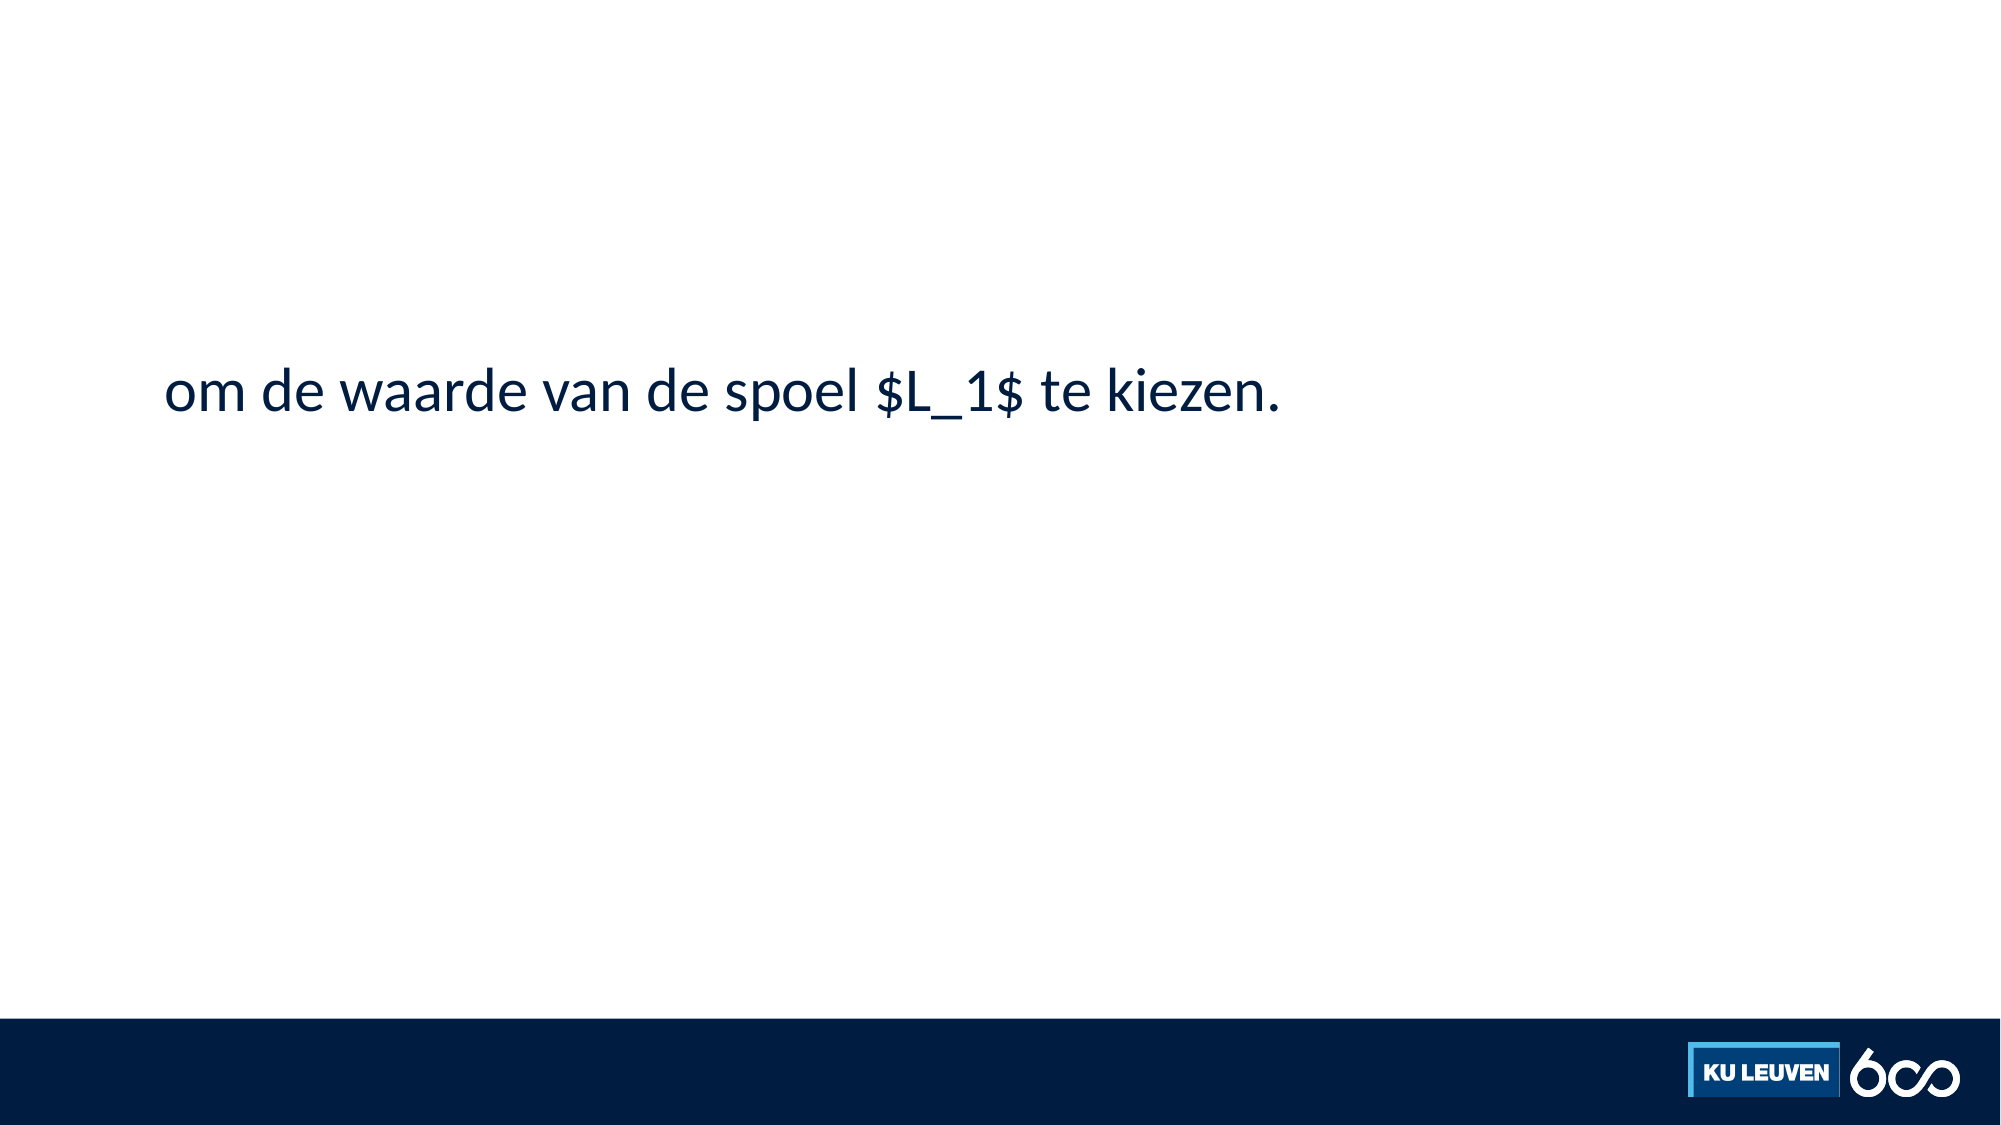

#

om de waarde van de spoel $L_1$ te kiezen.